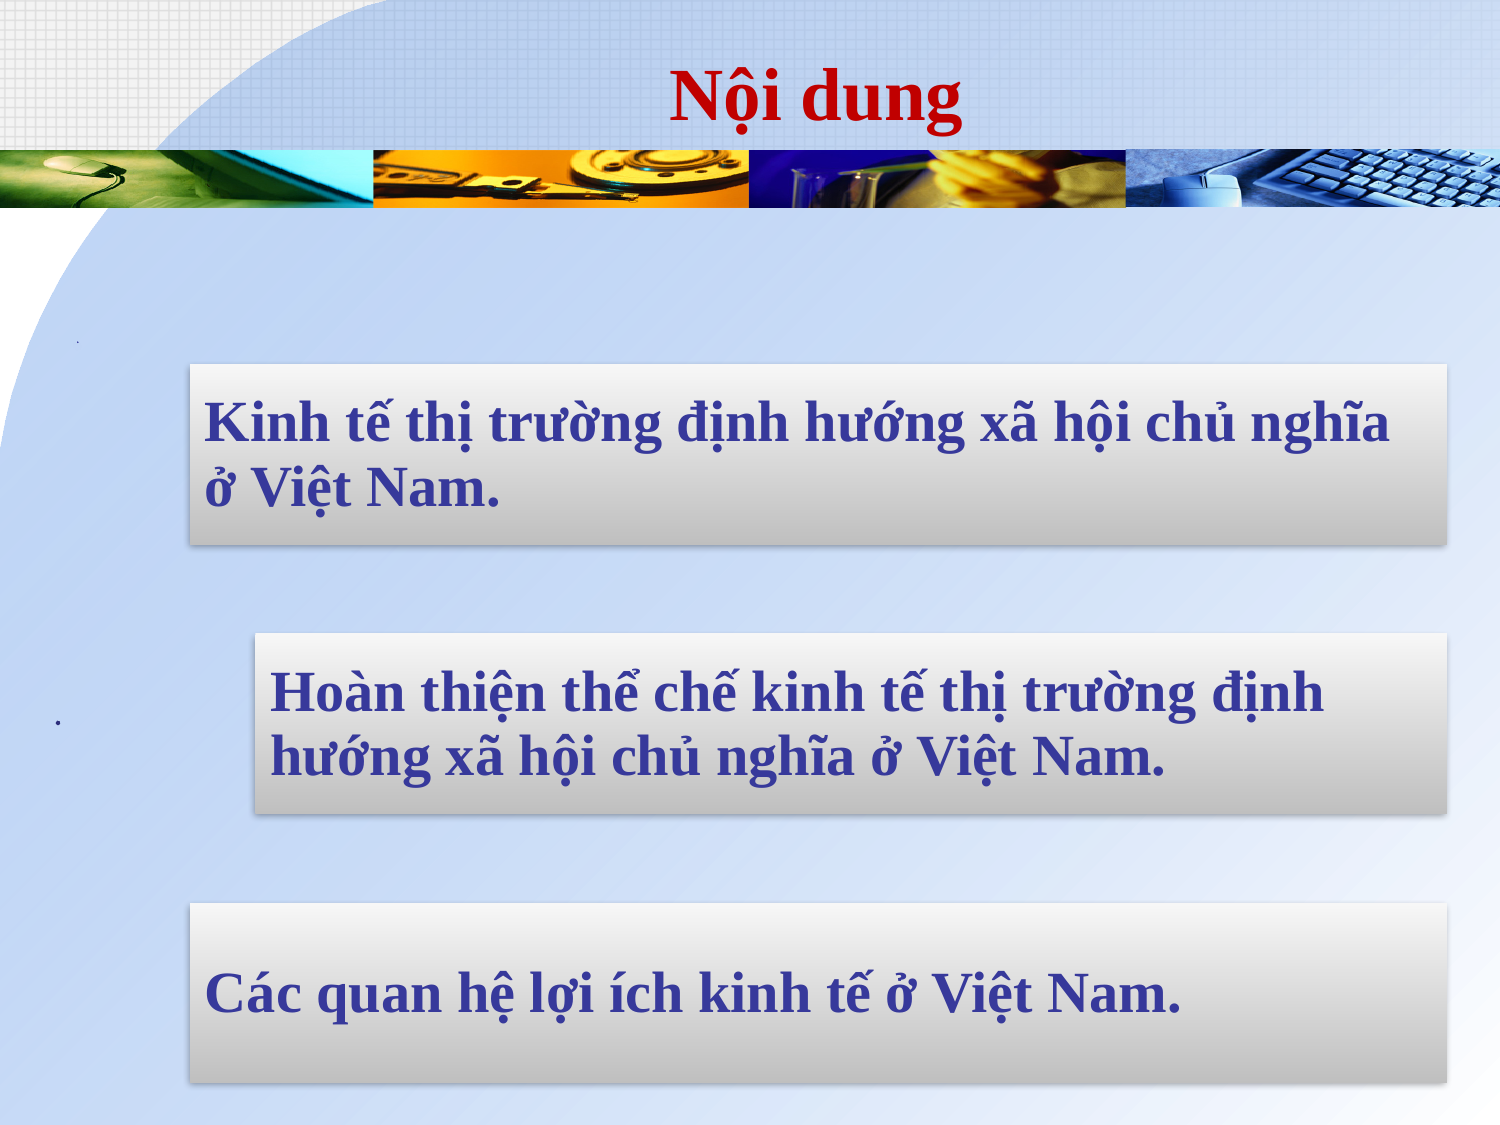

# Nội dung
Kinh tế thị trường định hướng xã hội chủ nghĩa ở Việt Nam.
Hoàn thiện thể chế kinh tế thị trường định hướng xã hội chủ nghĩa ở Việt Nam.
Các quan hệ lợi ích kinh tế ở Việt Nam.